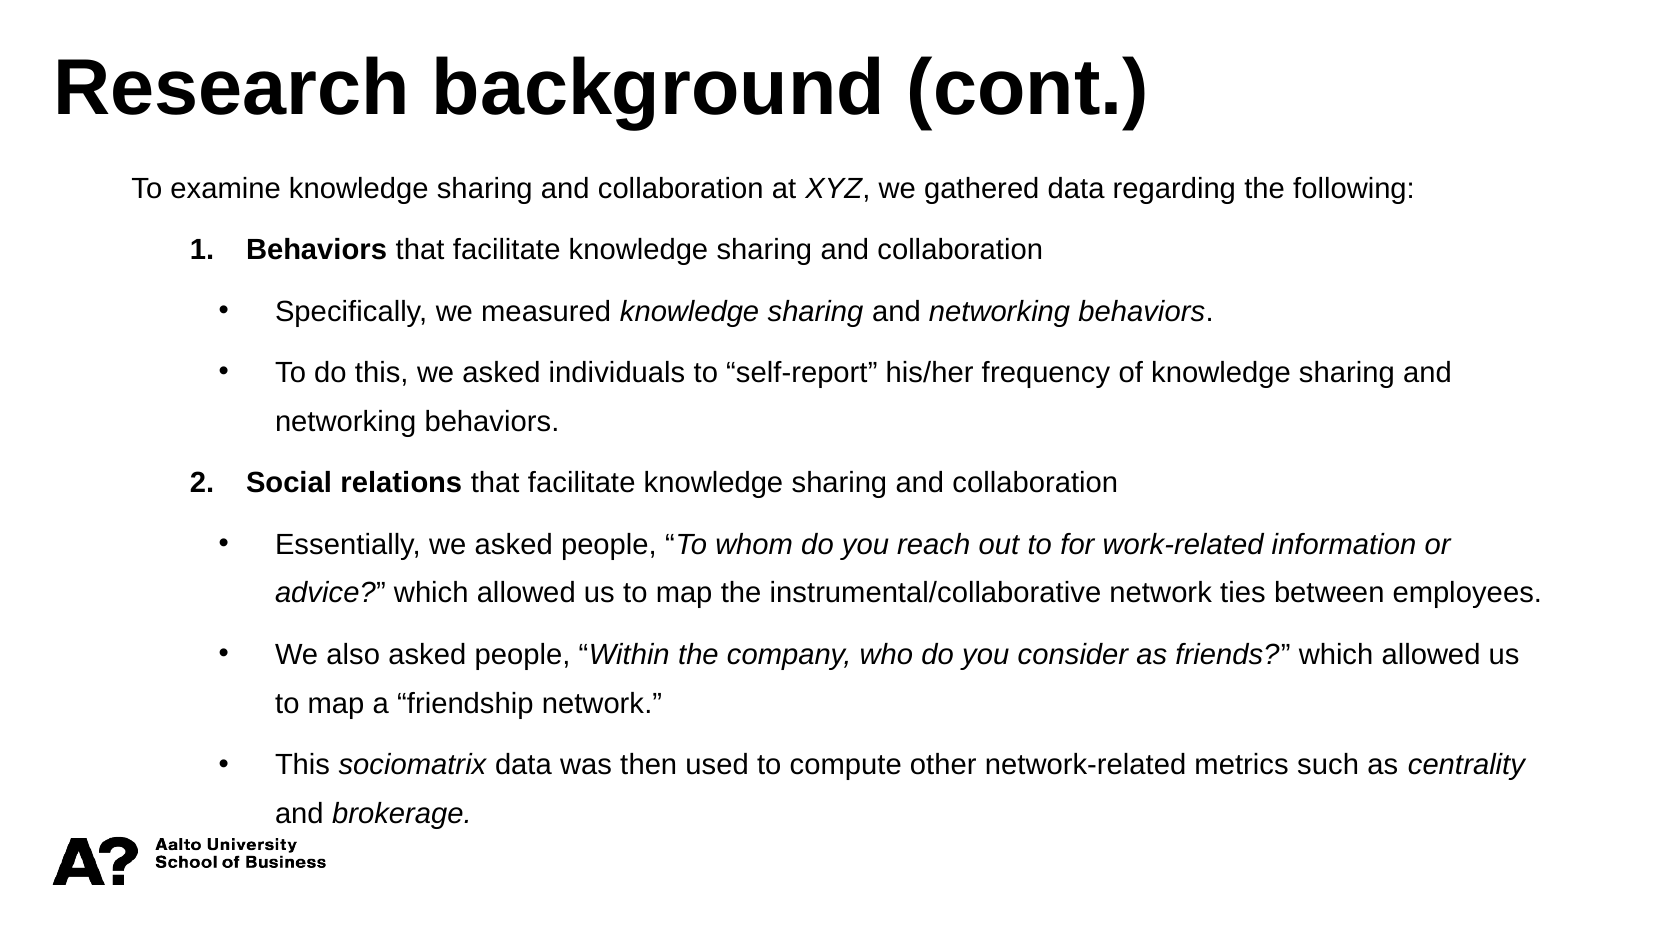

Research background (cont.)

To examine knowledge sharing and collaboration at XYZ, we gathered data regarding the following:
Behaviors that facilitate knowledge sharing and collaboration
Specifically, we measured knowledge sharing and networking behaviors.
To do this, we asked individuals to “self-report” his/her frequency of knowledge sharing and networking behaviors.
Social relations that facilitate knowledge sharing and collaboration
Essentially, we asked people, “To whom do you reach out to for work-related information or advice?” which allowed us to map the instrumental/collaborative network ties between employees.
We also asked people, “Within the company, who do you consider as friends?” which allowed us to map a “friendship network.”
This sociomatrix data was then used to compute other network-related metrics such as centrality and brokerage.